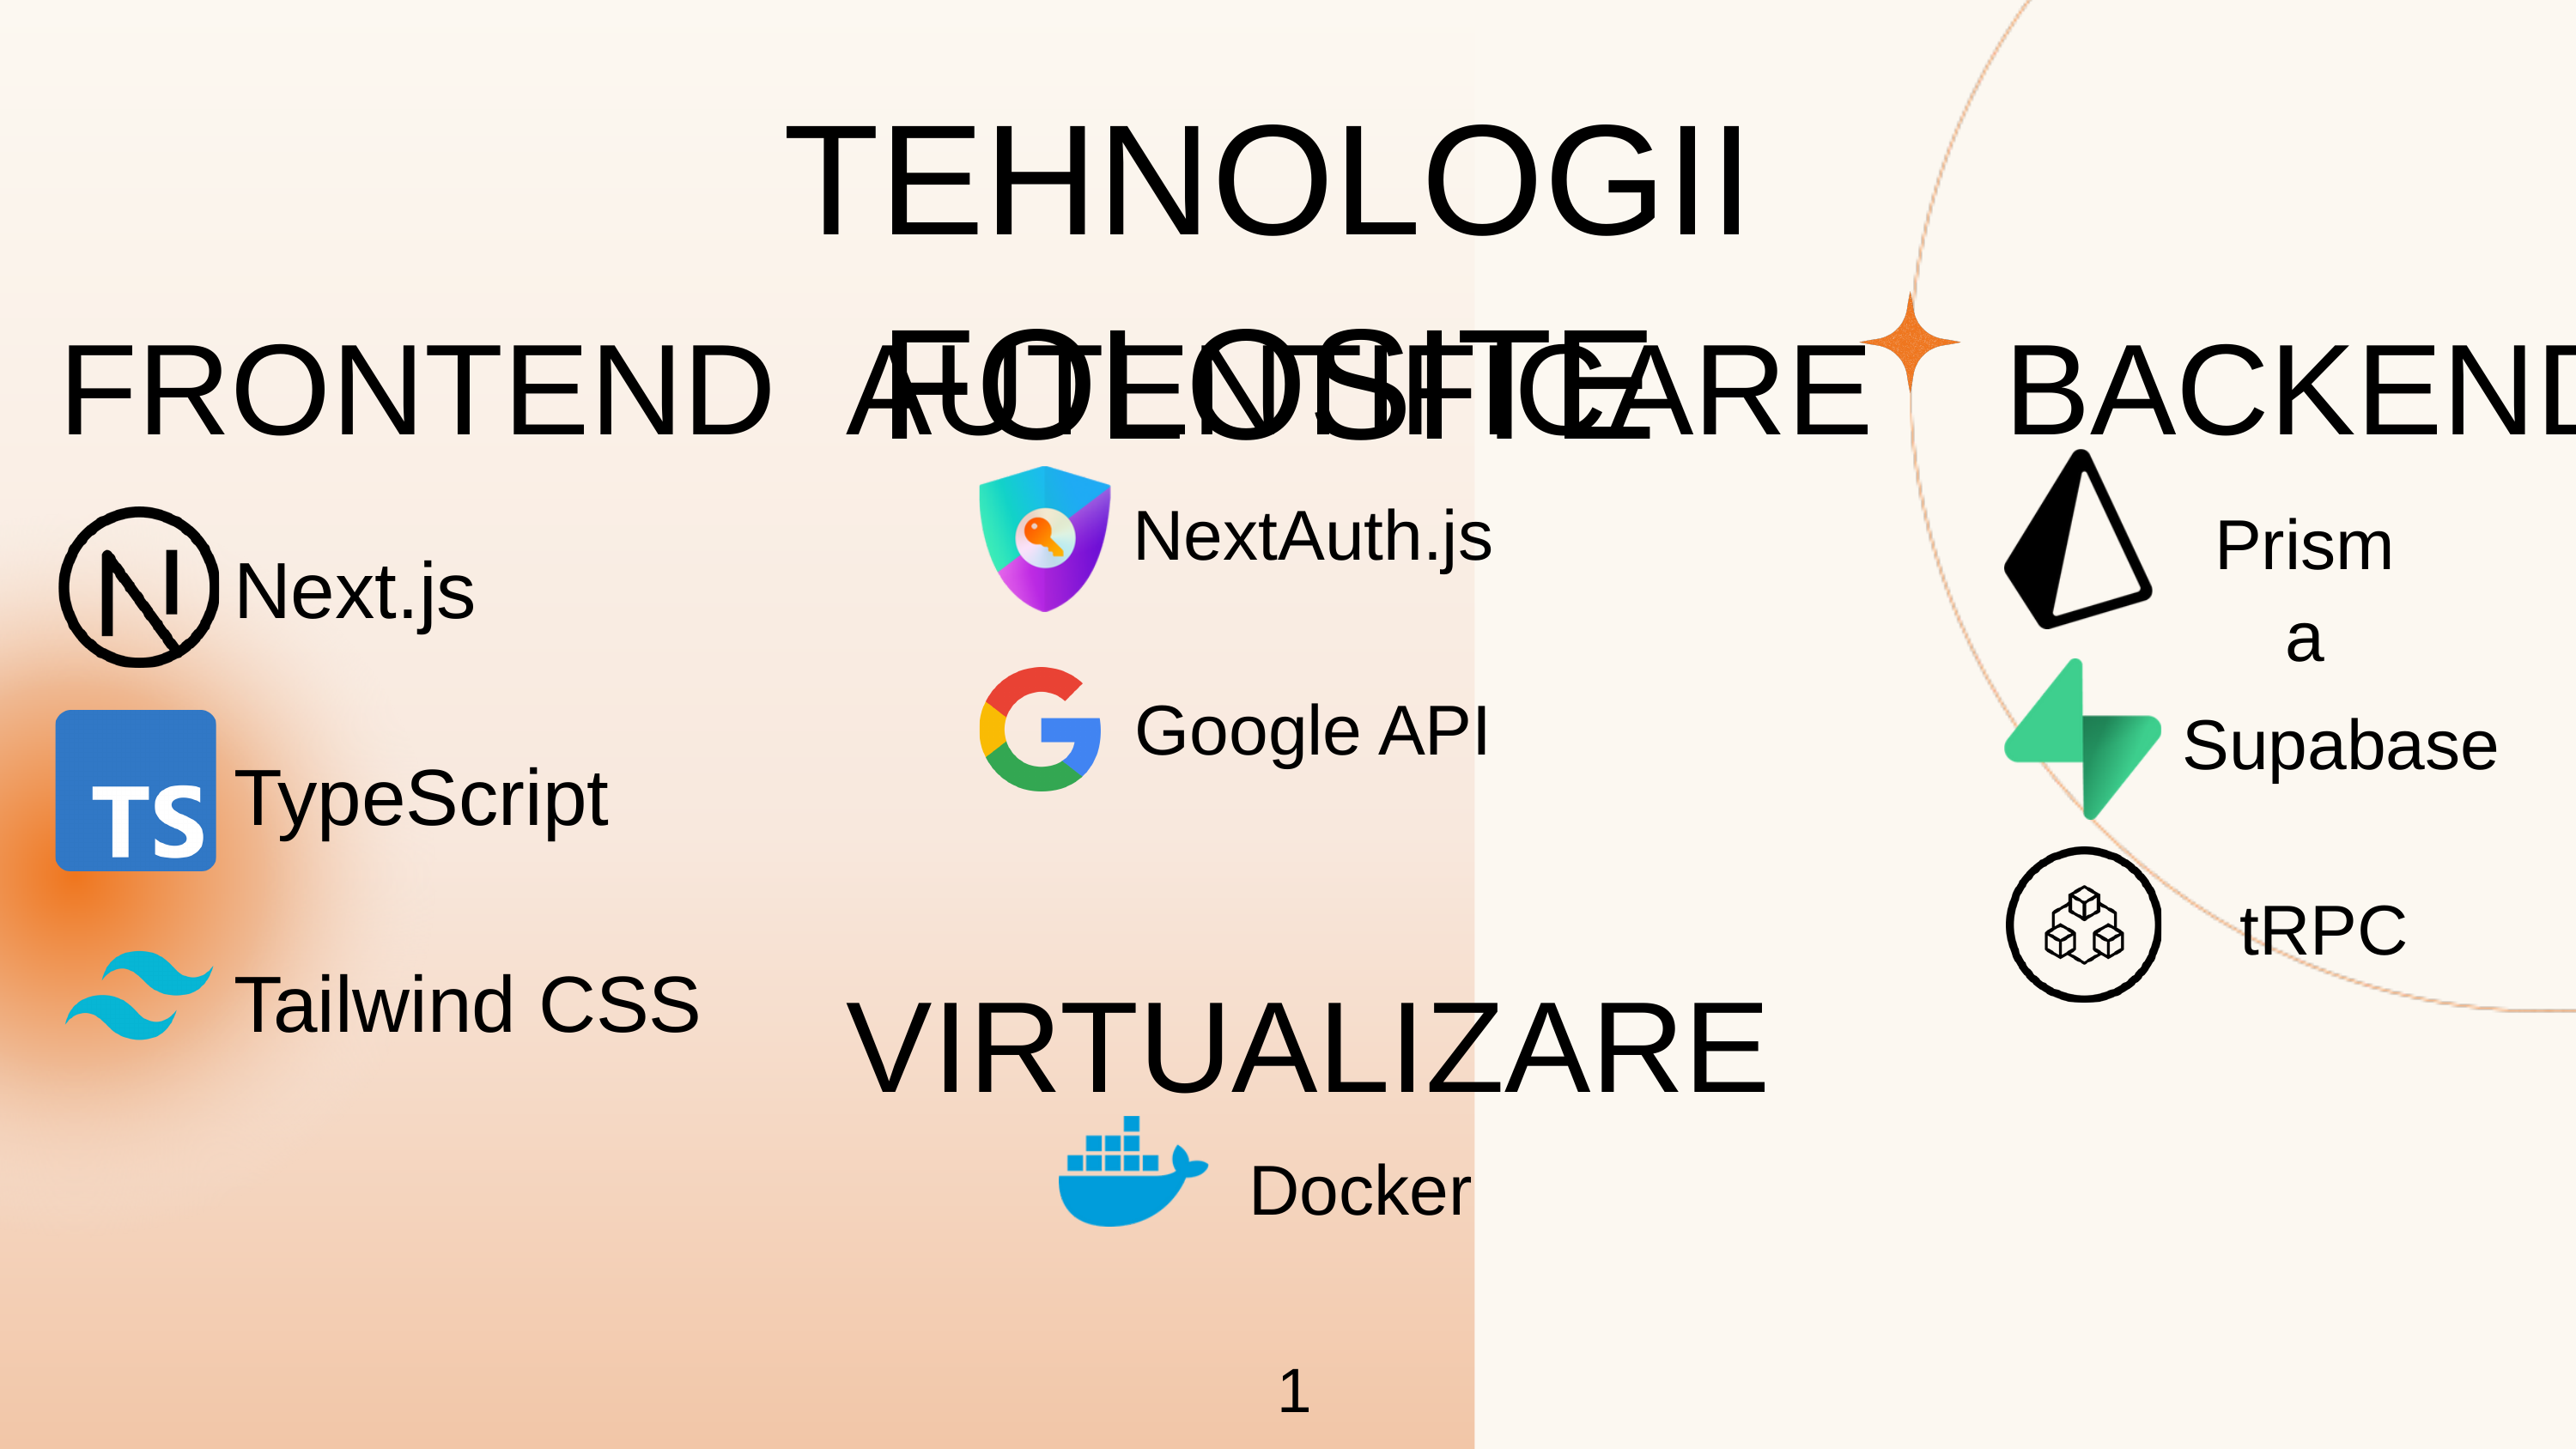

TEHNOLOGII FOLOSITE

FRONTEND
AUTENTIFICARE
BACKEND

NextAuth.js
Prisma

Next.js

TypeScript

Tailwind CSS

Google API
Supabase

tRPC

VIRTUALIZARE

Docker
1